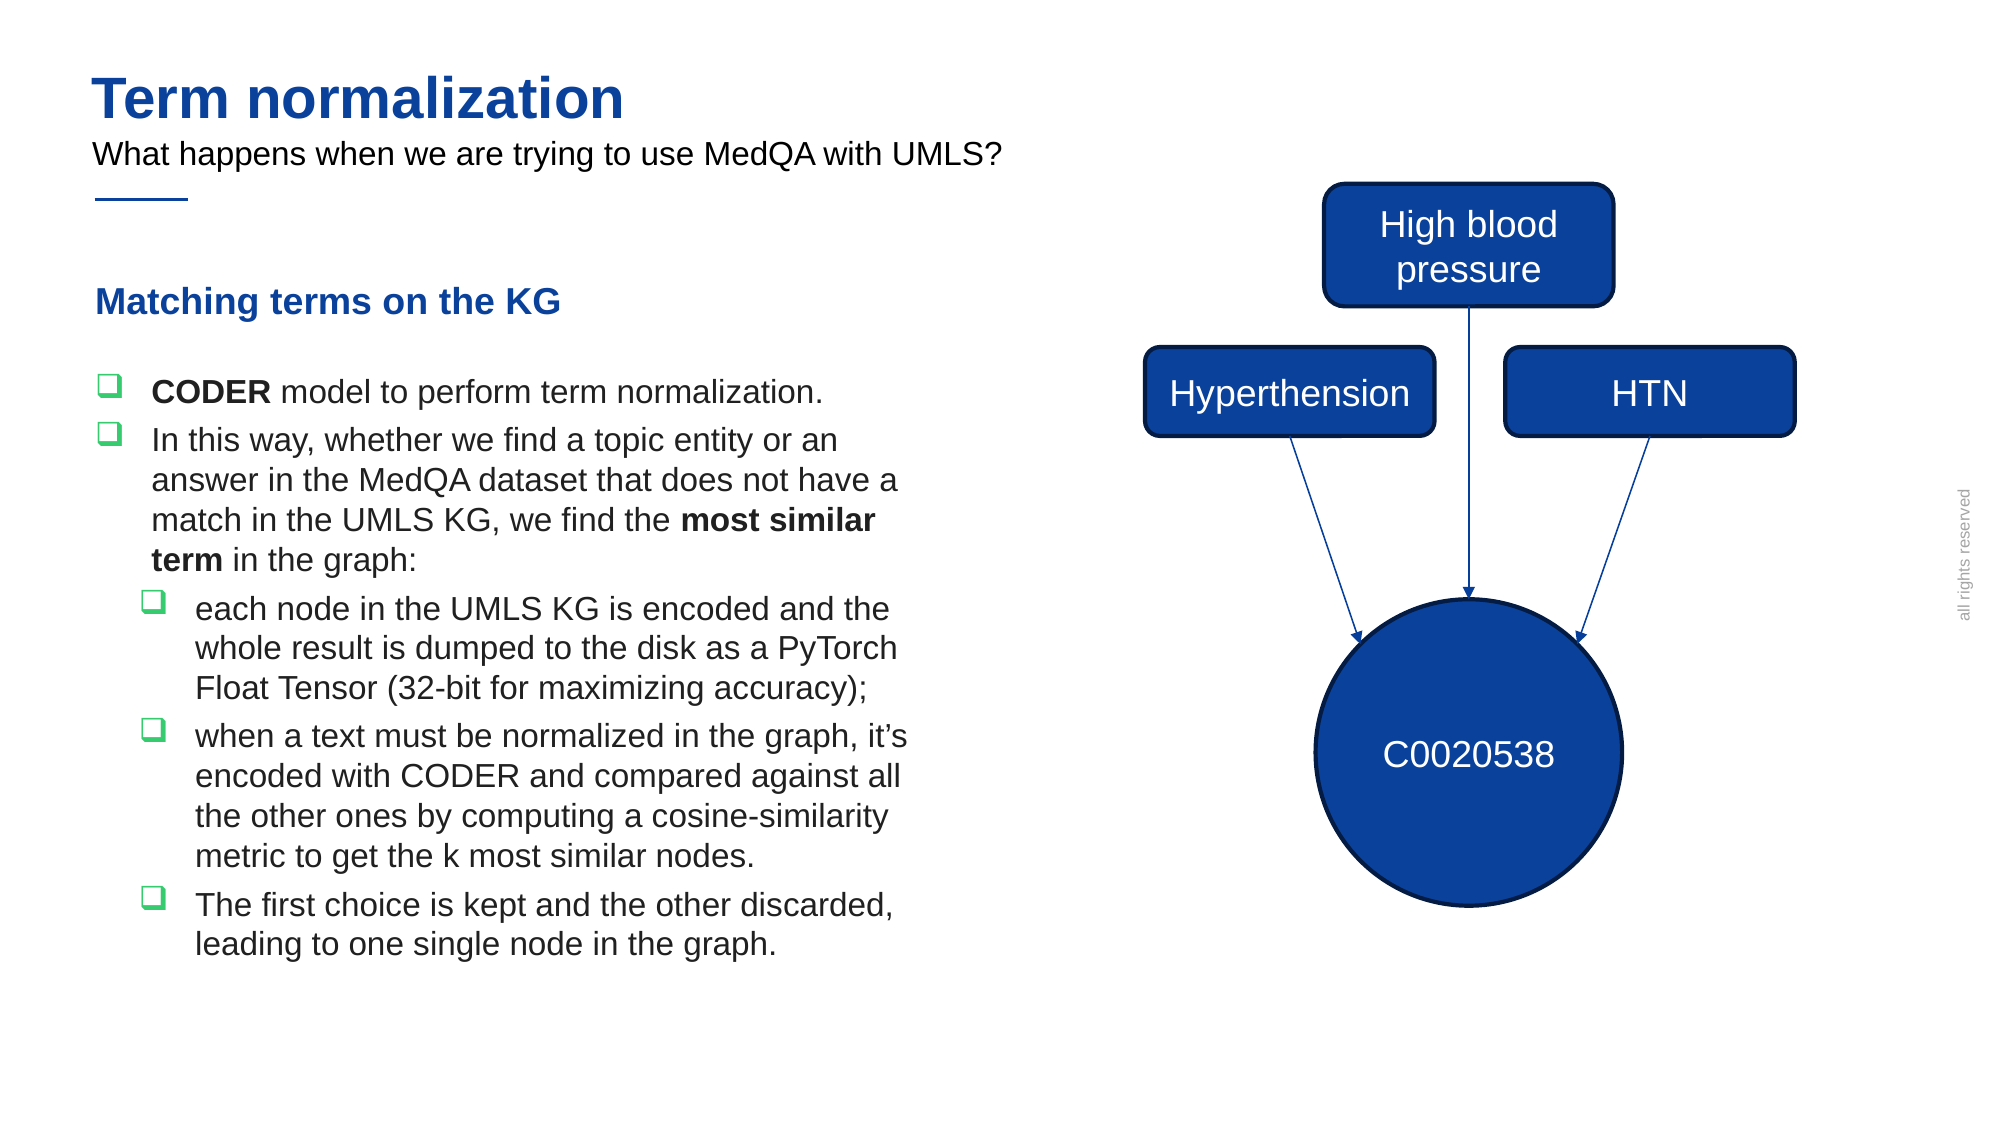

# Term normalization
What happens when we are trying to use MedQA with UMLS?
High blood pressure
Matching terms on the KG

CODER model to perform term normalization.
In this way, whether we find a topic entity or an answer in the MedQA dataset that does not have a match in the UMLS KG, we find the most similar term in the graph:
each node in the UMLS KG is encoded and the whole result is dumped to the disk as a PyTorch Float Tensor (32-bit for maximizing accuracy);
when a text must be normalized in the graph, it’s encoded with CODER and compared against all the other ones by computing a cosine-similarity metric to get the k most similar nodes.
The first choice is kept and the other discarded, leading to one single node in the graph.

Hyperthension
HTN
C0020538